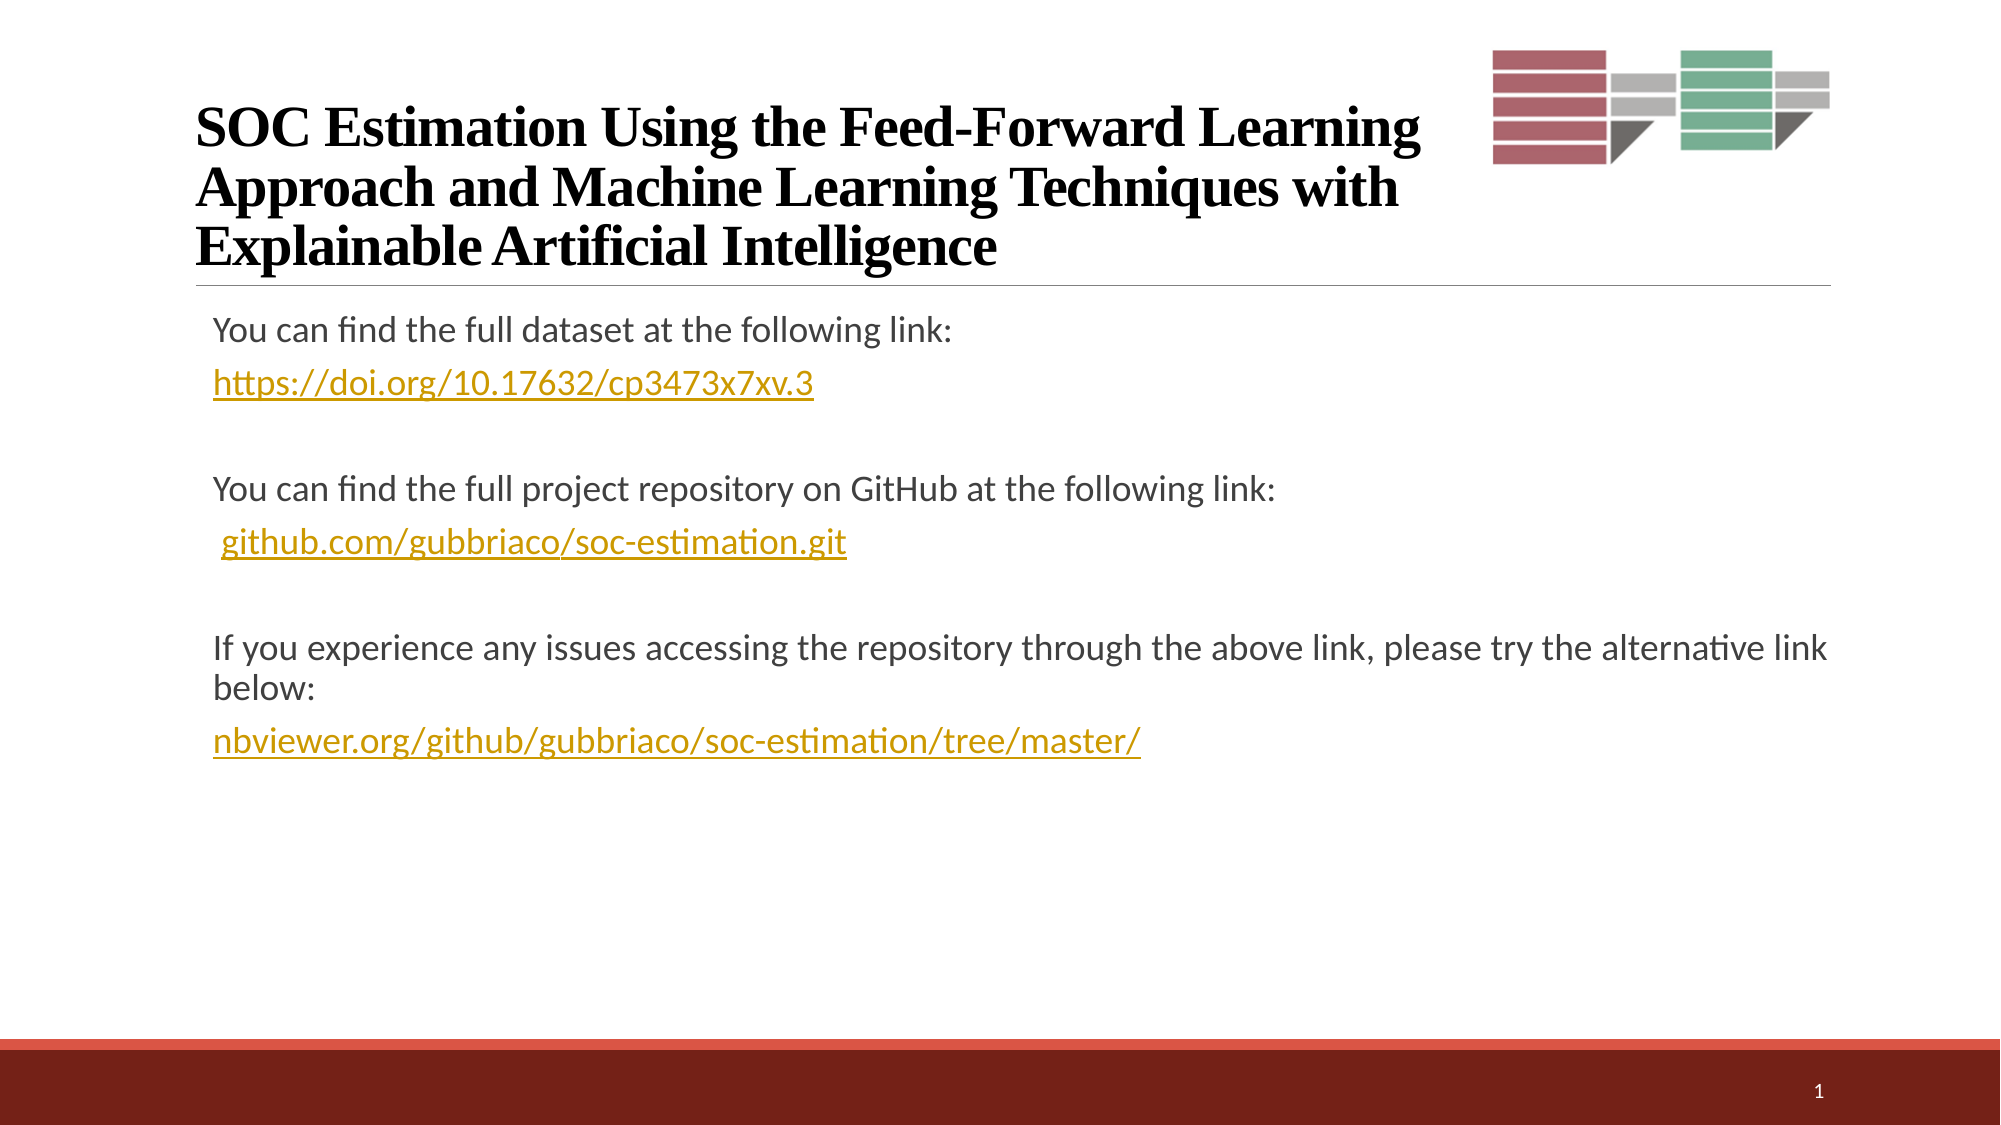

# SOC Estimation Using the Feed-Forward Learning Approach and Machine Learning Techniques with Explainable Artificial Intelligence
You can find the full dataset at the following link:
https://doi.org/10.17632/cp3473x7xv.3

You can find the full project repository on GitHub at the following link:
 github.com/gubbriaco/soc-estimation.git

If you experience any issues accessing the repository through the above link, please try the alternative link below:
nbviewer.org/github/gubbriaco/soc-estimation/tree/master/

1